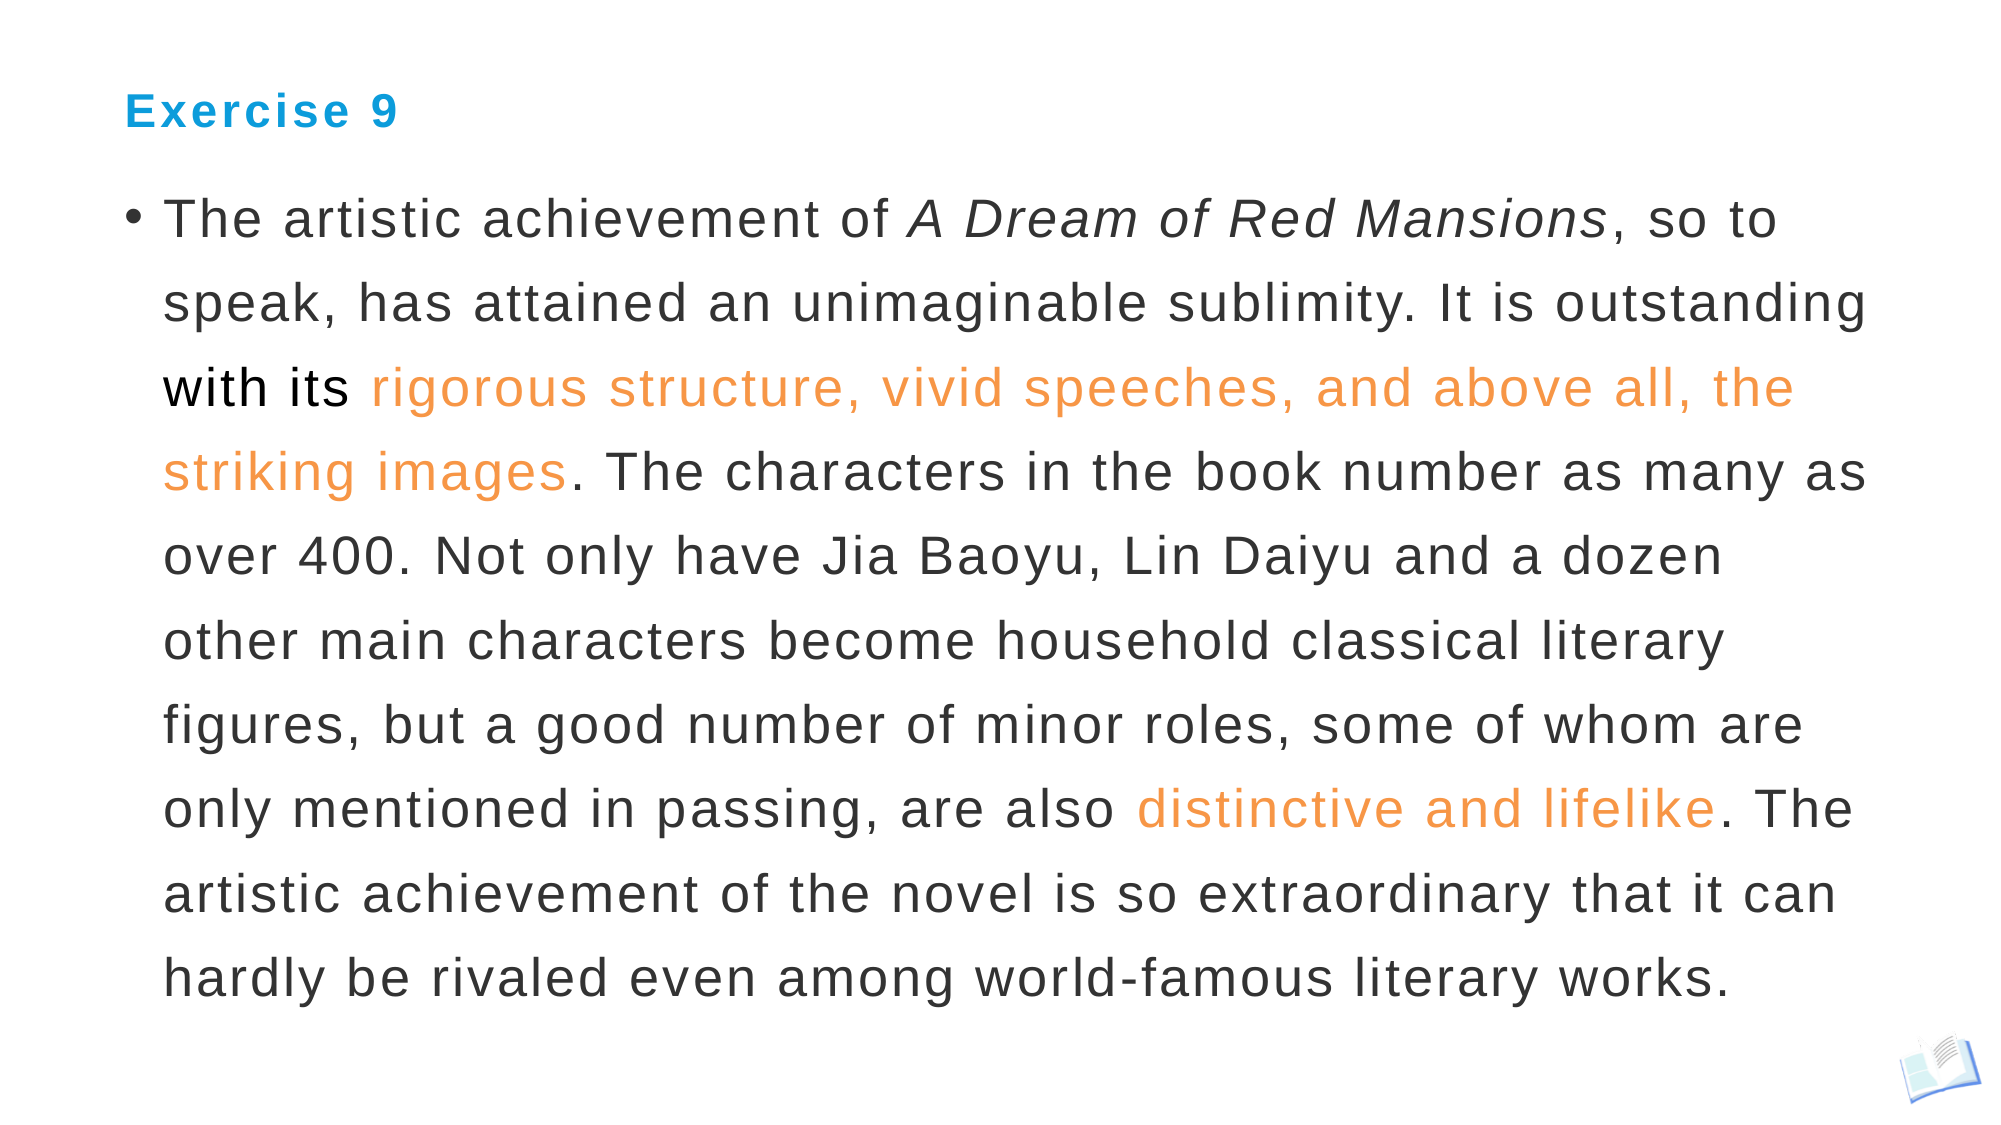

# Exercise 9
The artistic achievement of A Dream of Red Mansions, so to speak, has attained an unimaginable sublimity. It is outstanding with its rigorous structure, vivid speeches, and above all, the striking images. The characters in the book number as many as over 400. Not only have Jia Baoyu, Lin Daiyu and a dozen other main characters become household classical literary figures, but a good number of minor roles, some of whom are only mentioned in passing, are also distinctive and lifelike. The artistic achievement of the novel is so extraordinary that it can hardly be rivaled even among world-famous literary works.